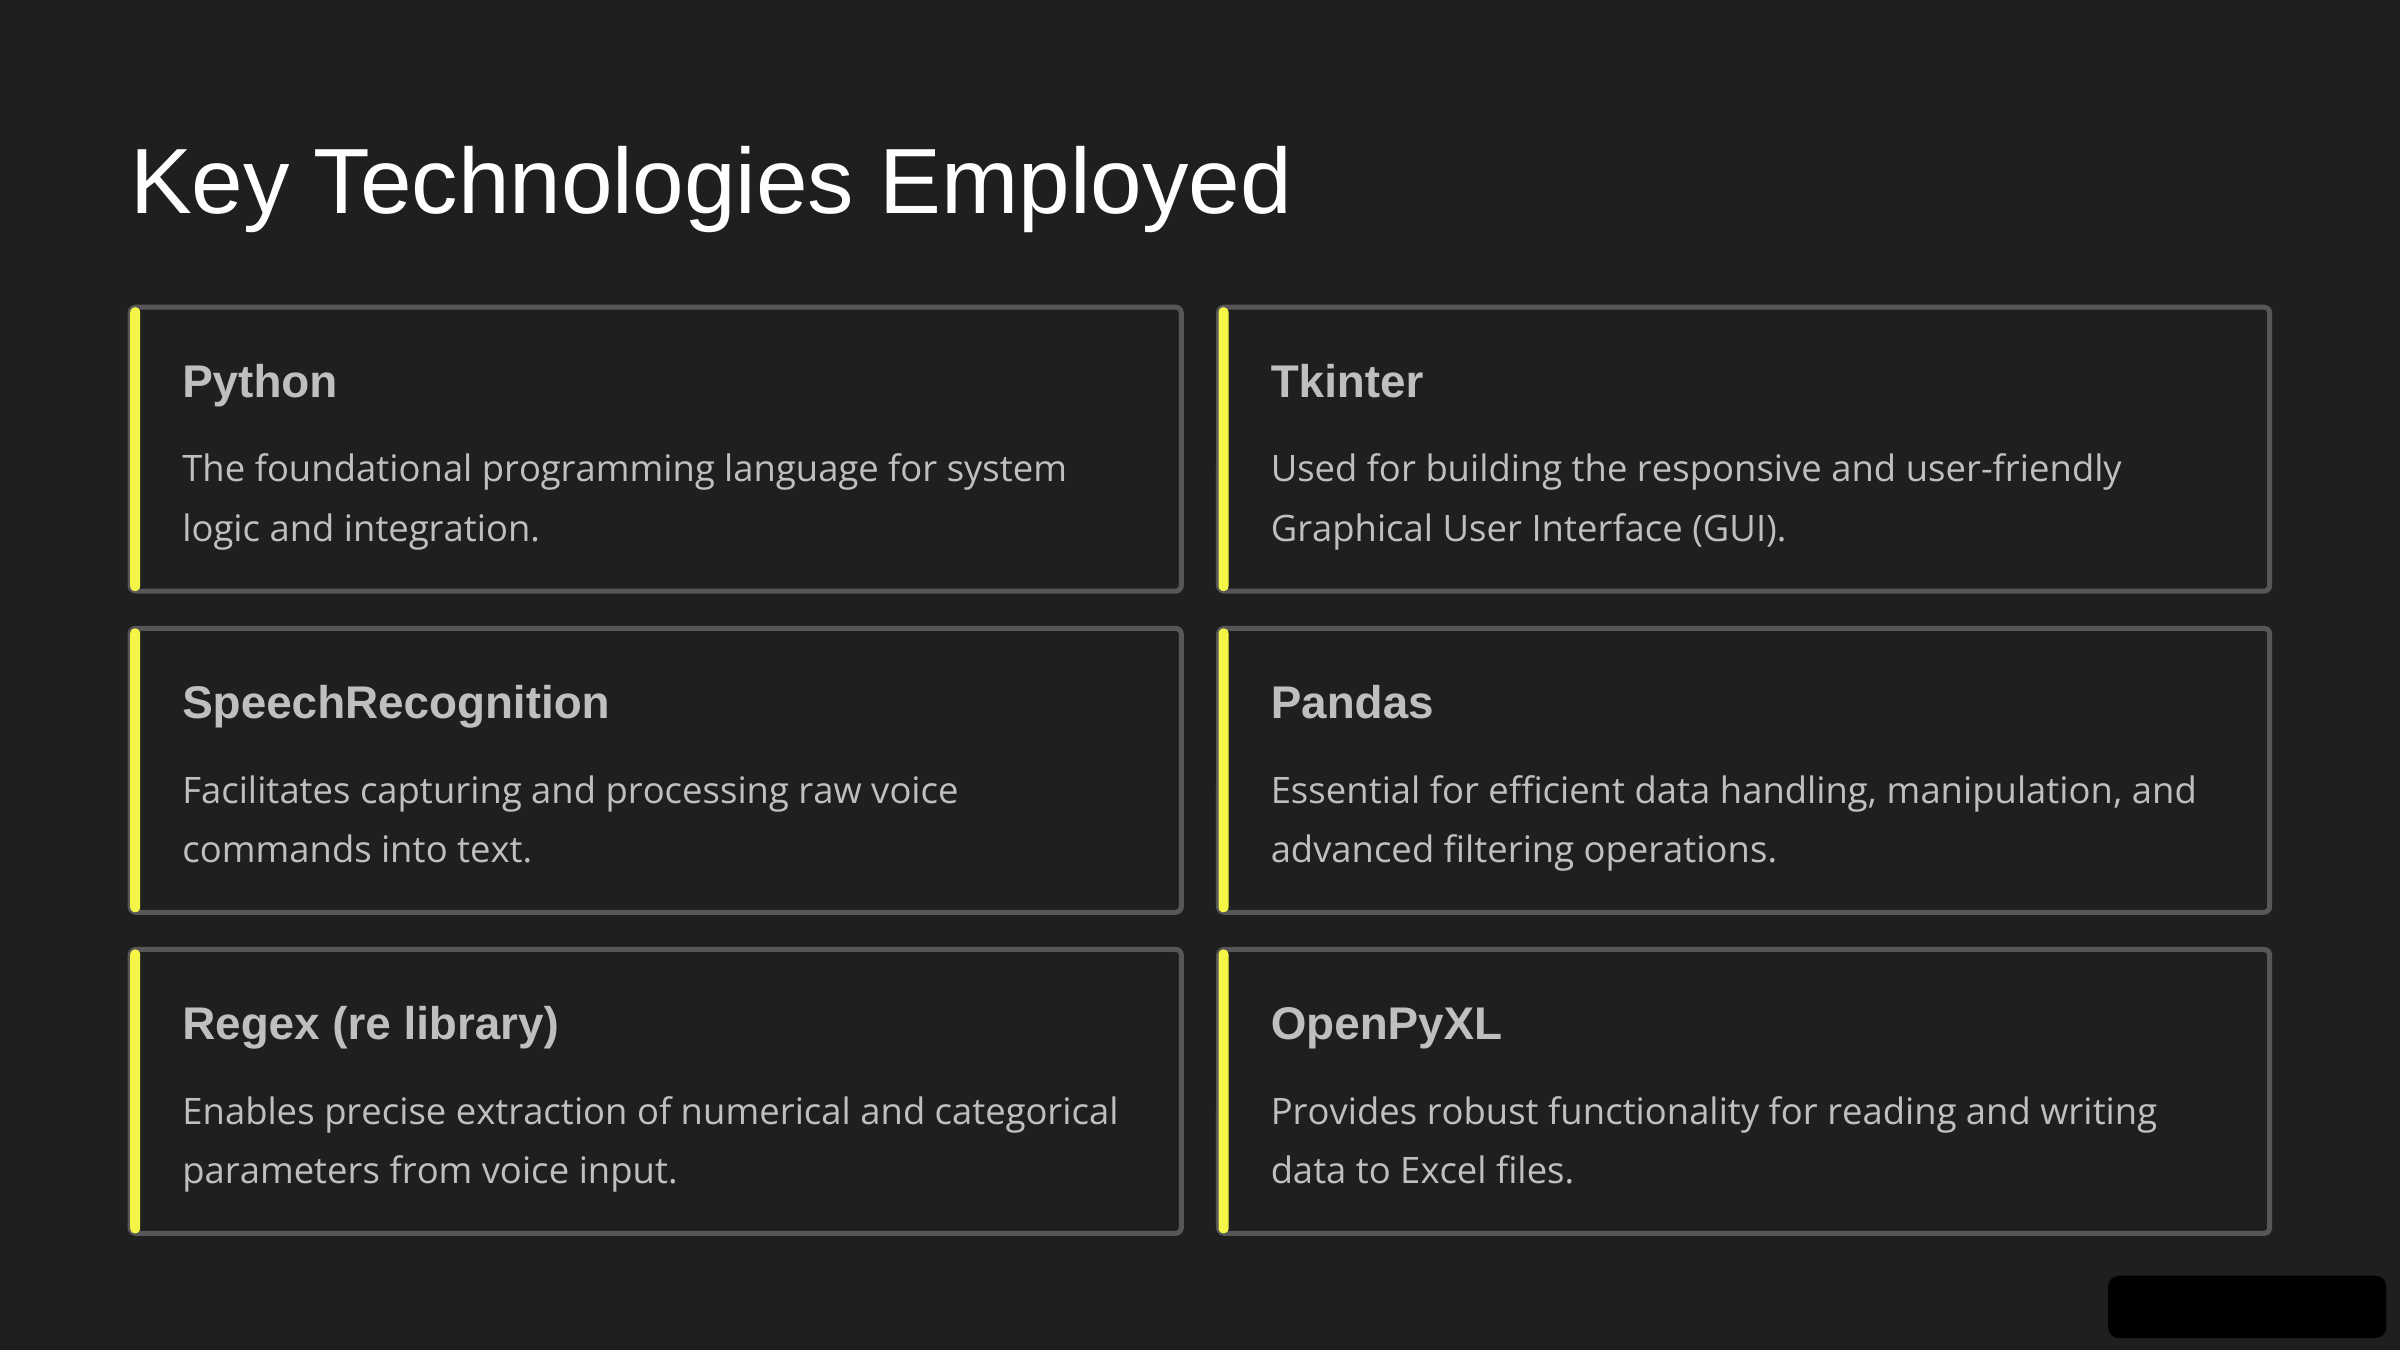

Key Technologies Employed

Python
Tkinter
The foundational programming language for system logic and integration.
Used for building the responsive and user-friendly Graphical User Interface (GUI).

SpeechRecognition
Pandas
Facilitates capturing and processing raw voice commands into text.
Essential for efficient data handling, manipulation, and advanced filtering operations.

Regex (re library)
OpenPyXL
Enables precise extraction of numerical and categorical parameters from voice input.
Provides robust functionality for reading and writing data to Excel files.